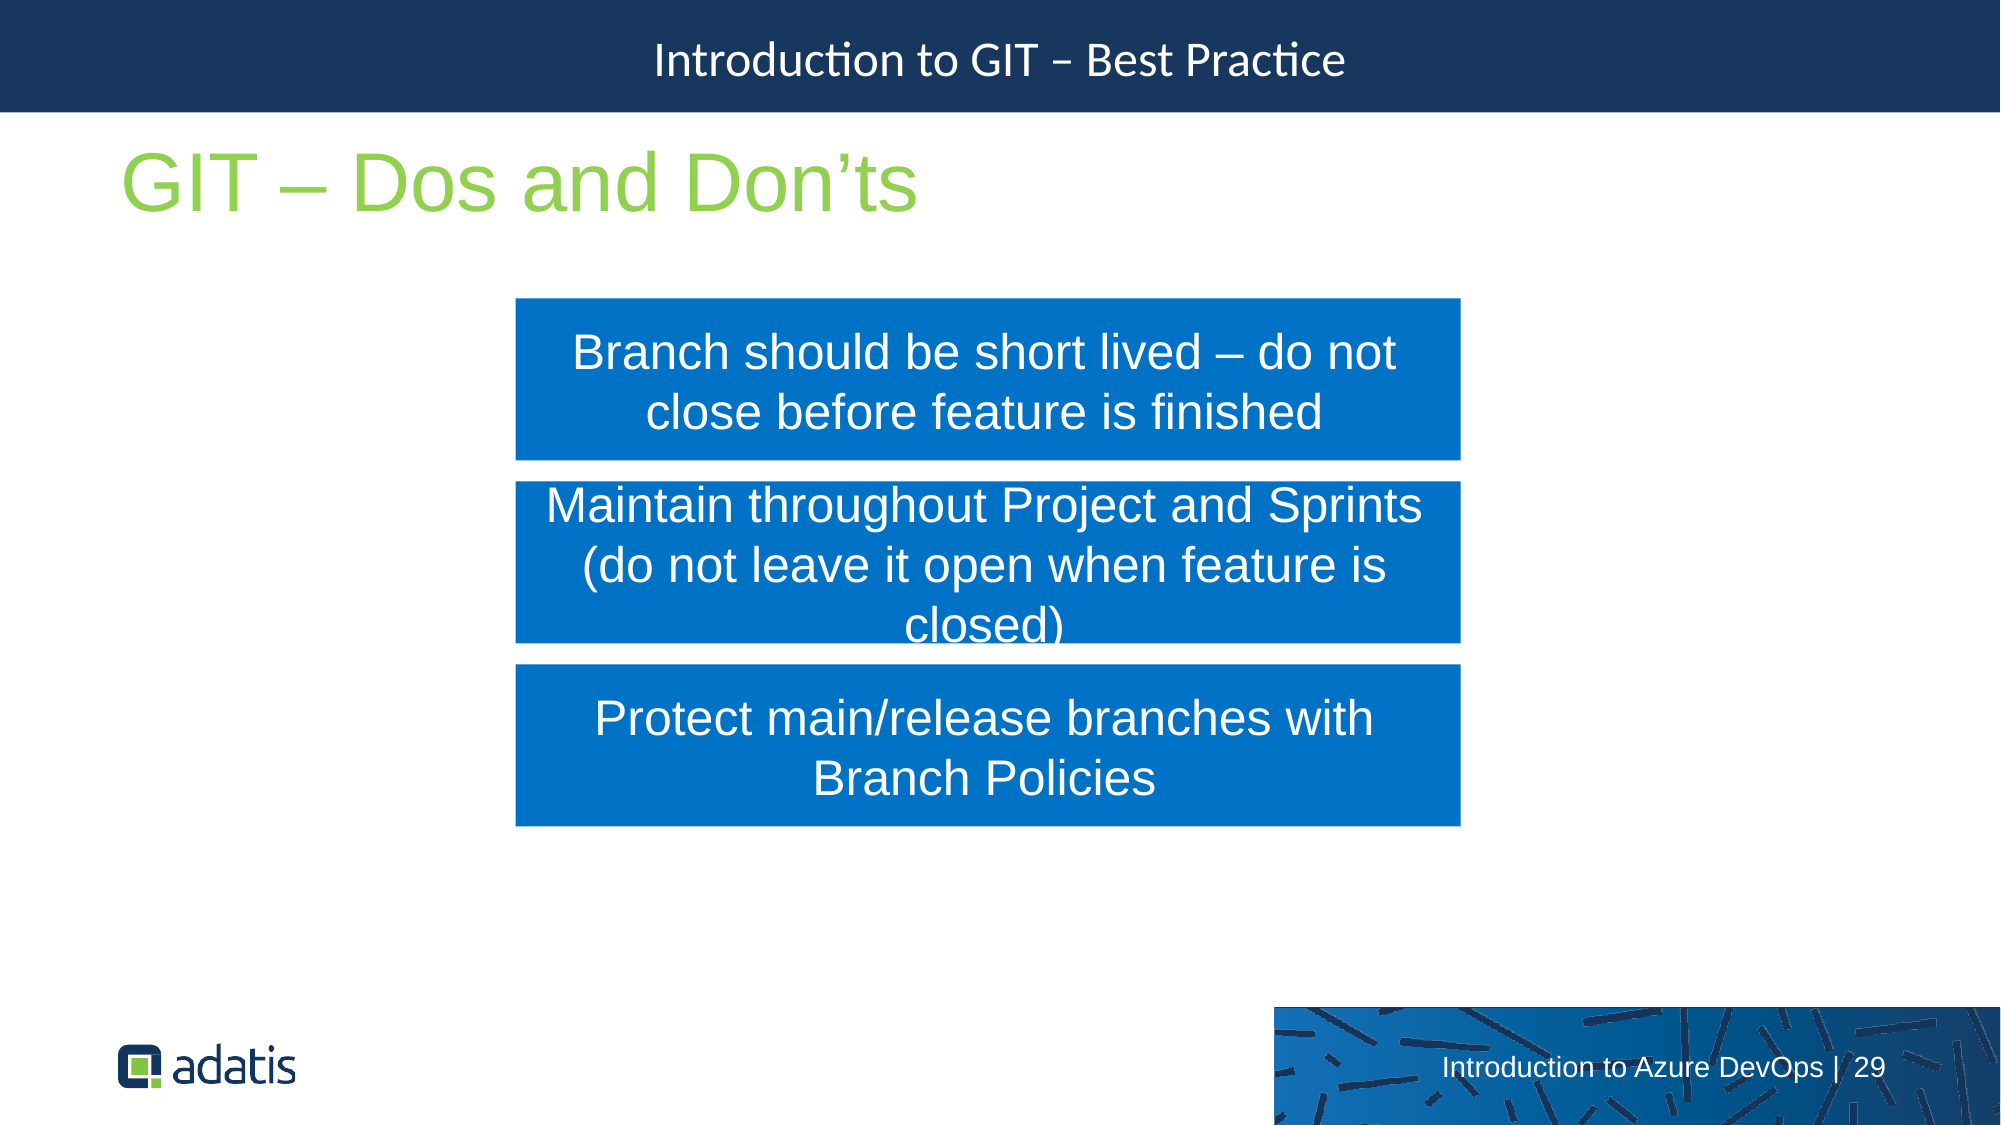

Introduction to GIT – Best Practice
GIT – Dos and Don’ts
Branch should be short lived – do not close before feature is finished
Maintain throughout Project and Sprints (do not leave it open when feature is closed)
Protect main/release branches with Branch Policies
Introduction to Azure DevOps | 29